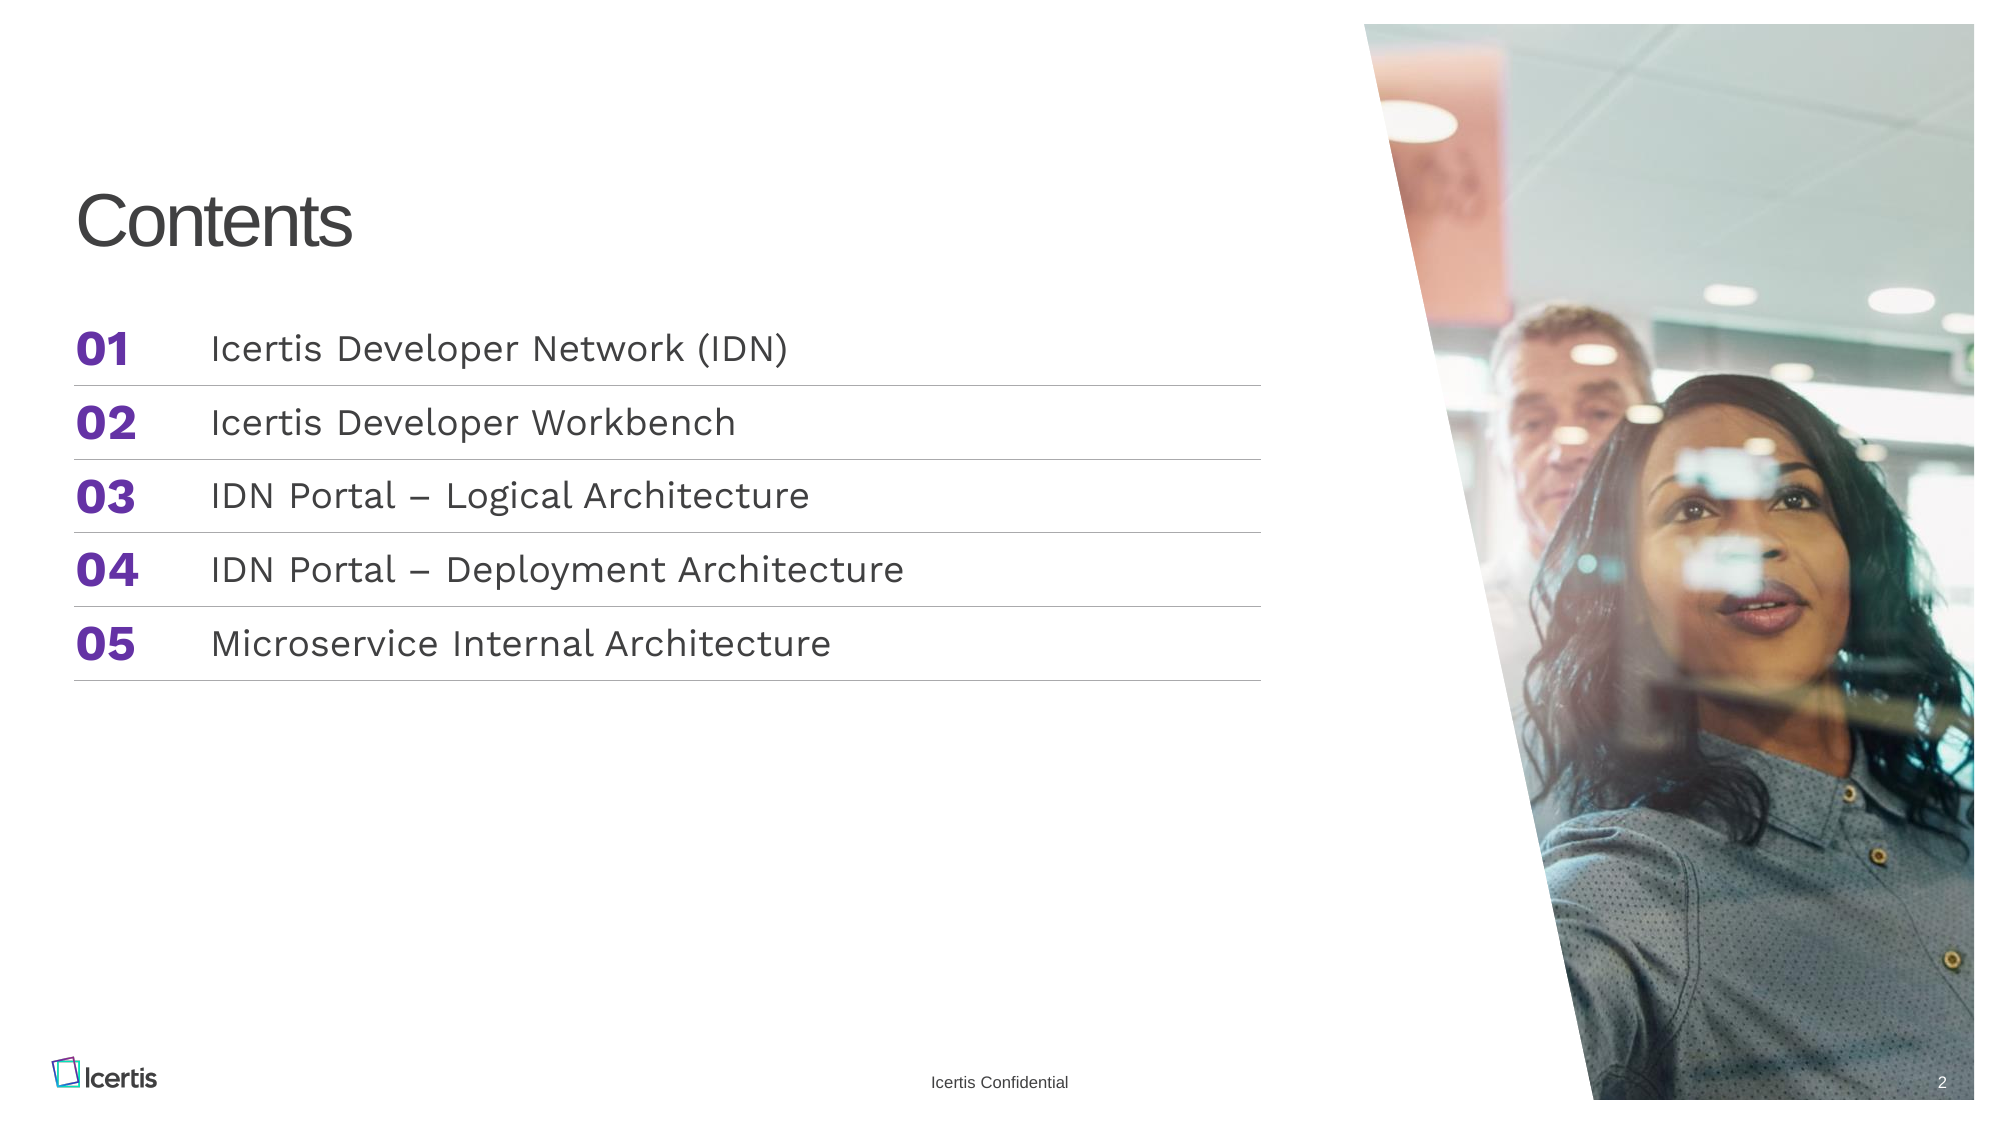

# Contents
| 01 | Icertis Developer Network (IDN) |
| --- | --- |
| 02 | Icertis Developer Workbench |
| 03 | IDN Portal – Logical Architecture |
| 04 | IDN Portal – Deployment Architecture |
| 05 | Microservice Internal Architecture |
Icertis Confidential
2